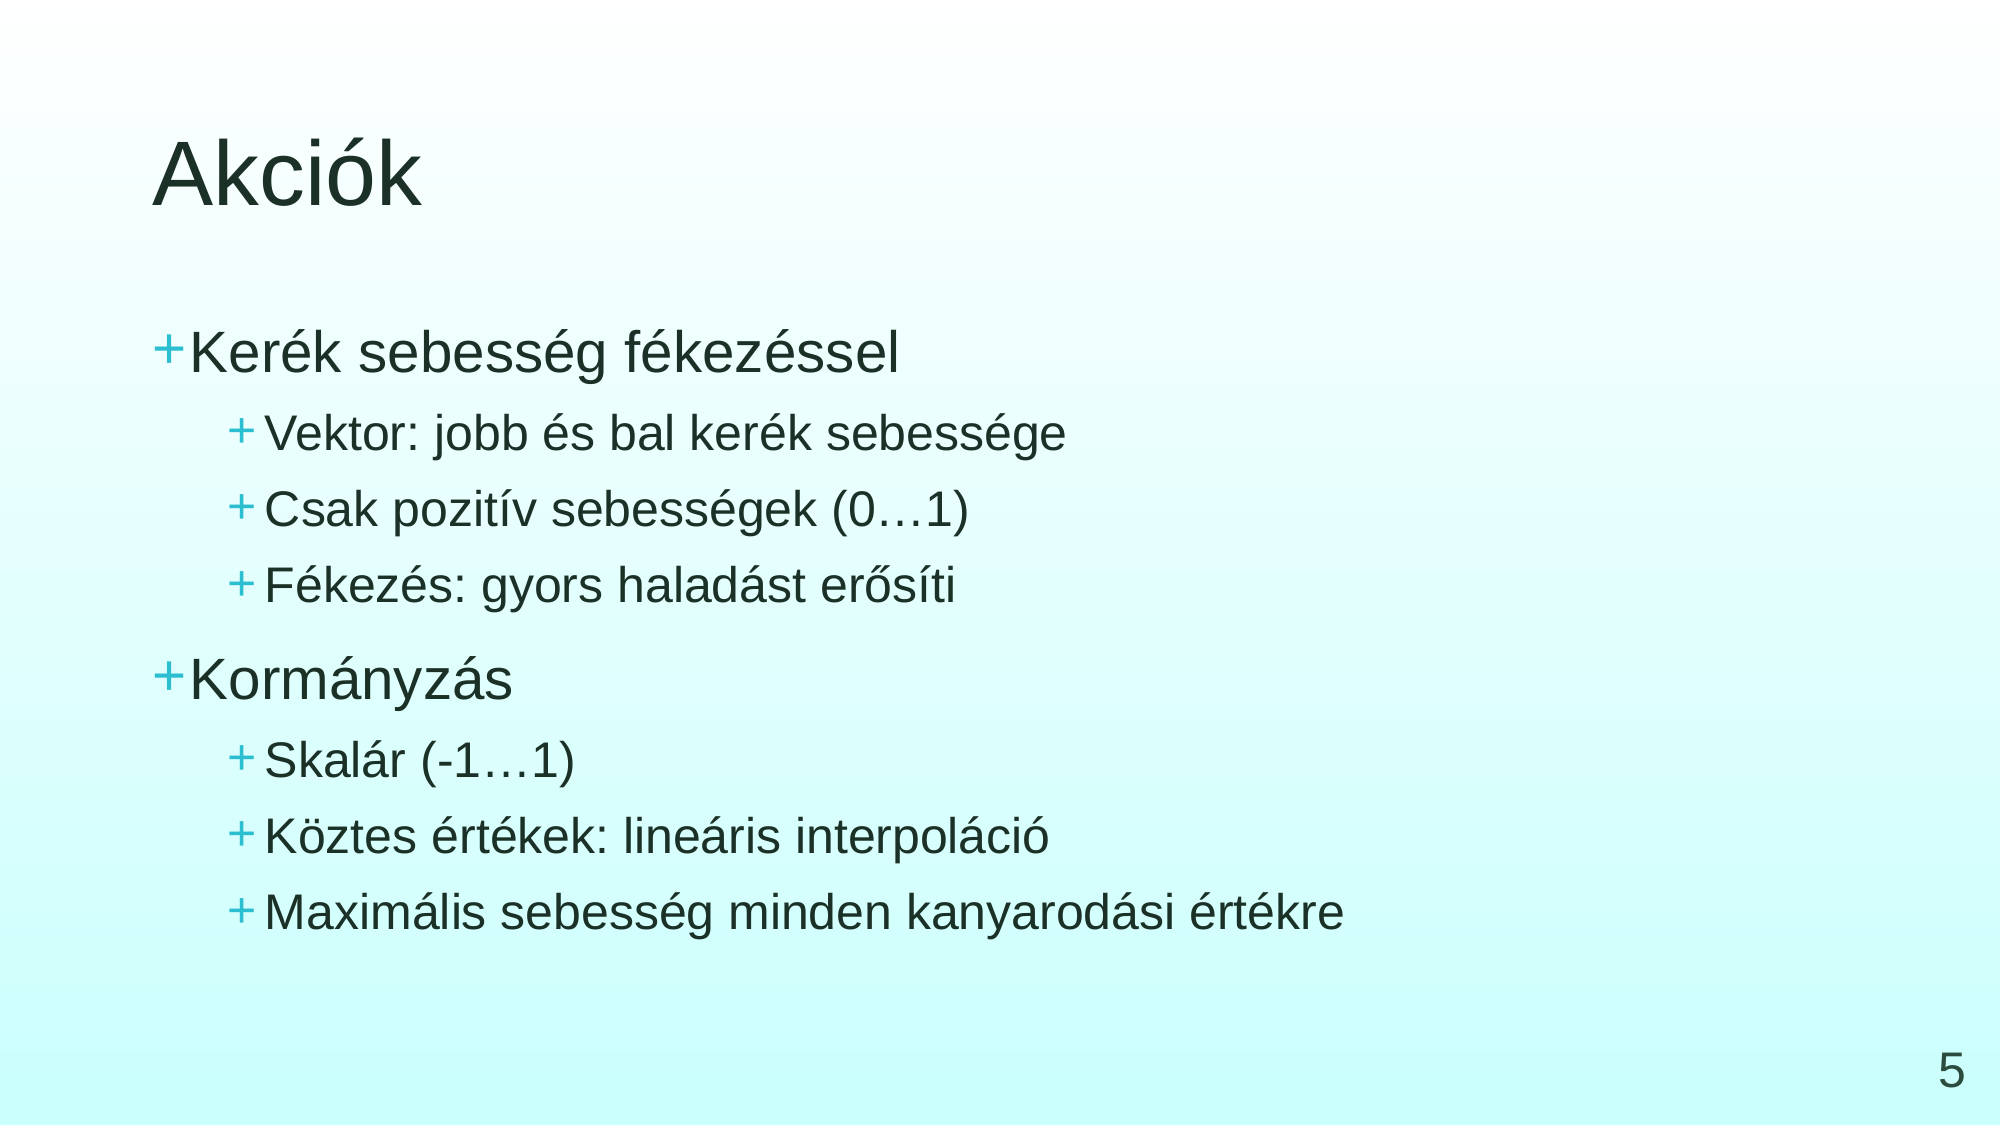

# Akciók
Kerék sebesség fékezéssel
Vektor: jobb és bal kerék sebessége
Csak pozitív sebességek (0…1)
Fékezés: gyors haladást erősíti
Kormányzás
Skalár (-1…1)
Köztes értékek: lineáris interpoláció
Maximális sebesség minden kanyarodási értékre

5